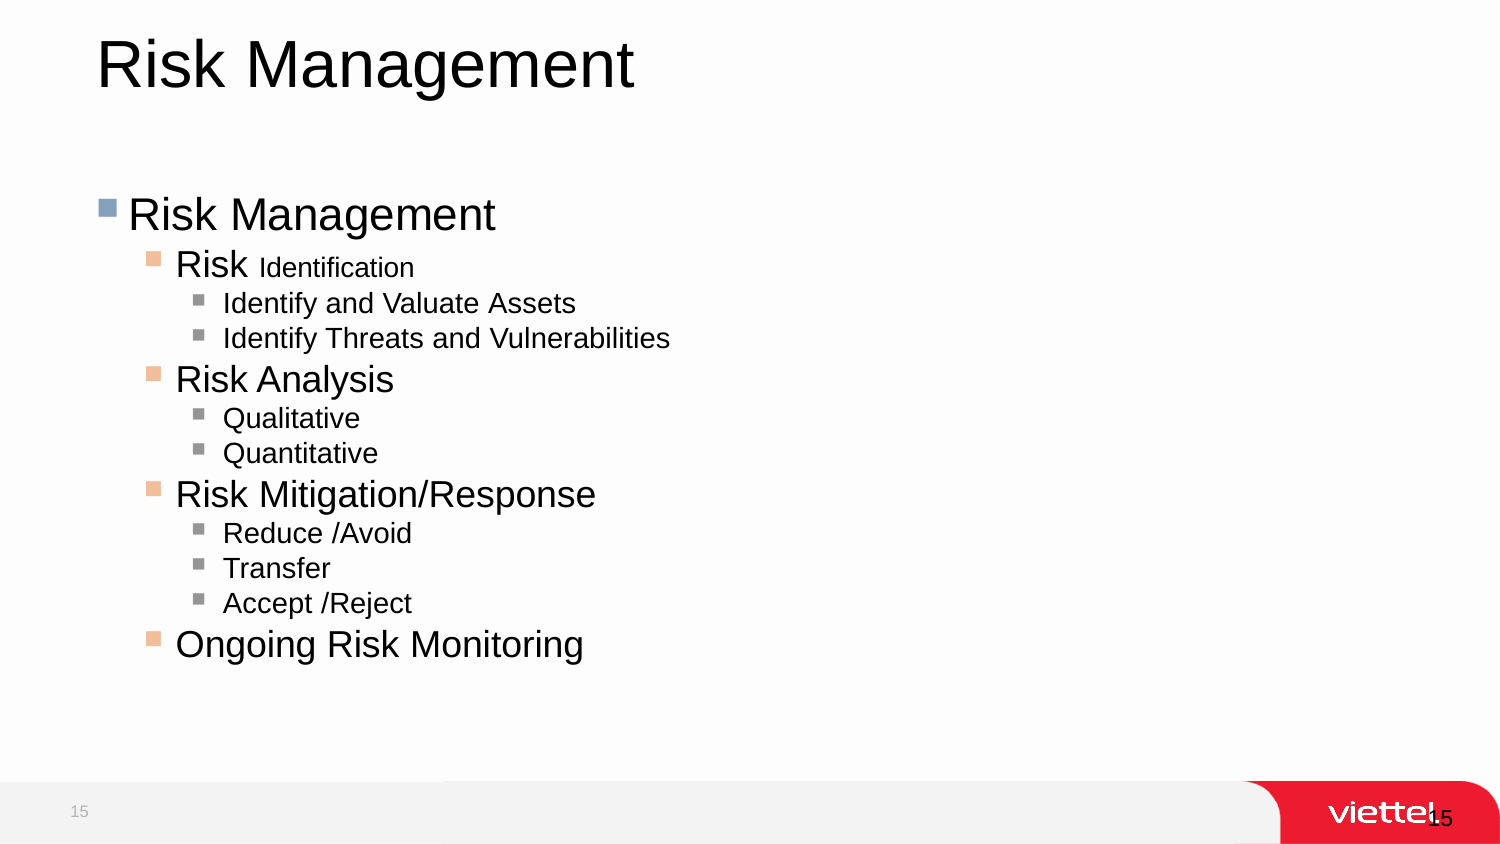

Risk Management
Risk Management
Risk Identification
Identify and Valuate Assets
Identify Threats and Vulnerabilities
Risk Analysis
Qualitative
Quantitative
Risk Mitigation/Response
Reduce /Avoid
Transfer
Accept /Reject
Ongoing Risk Monitoring
15